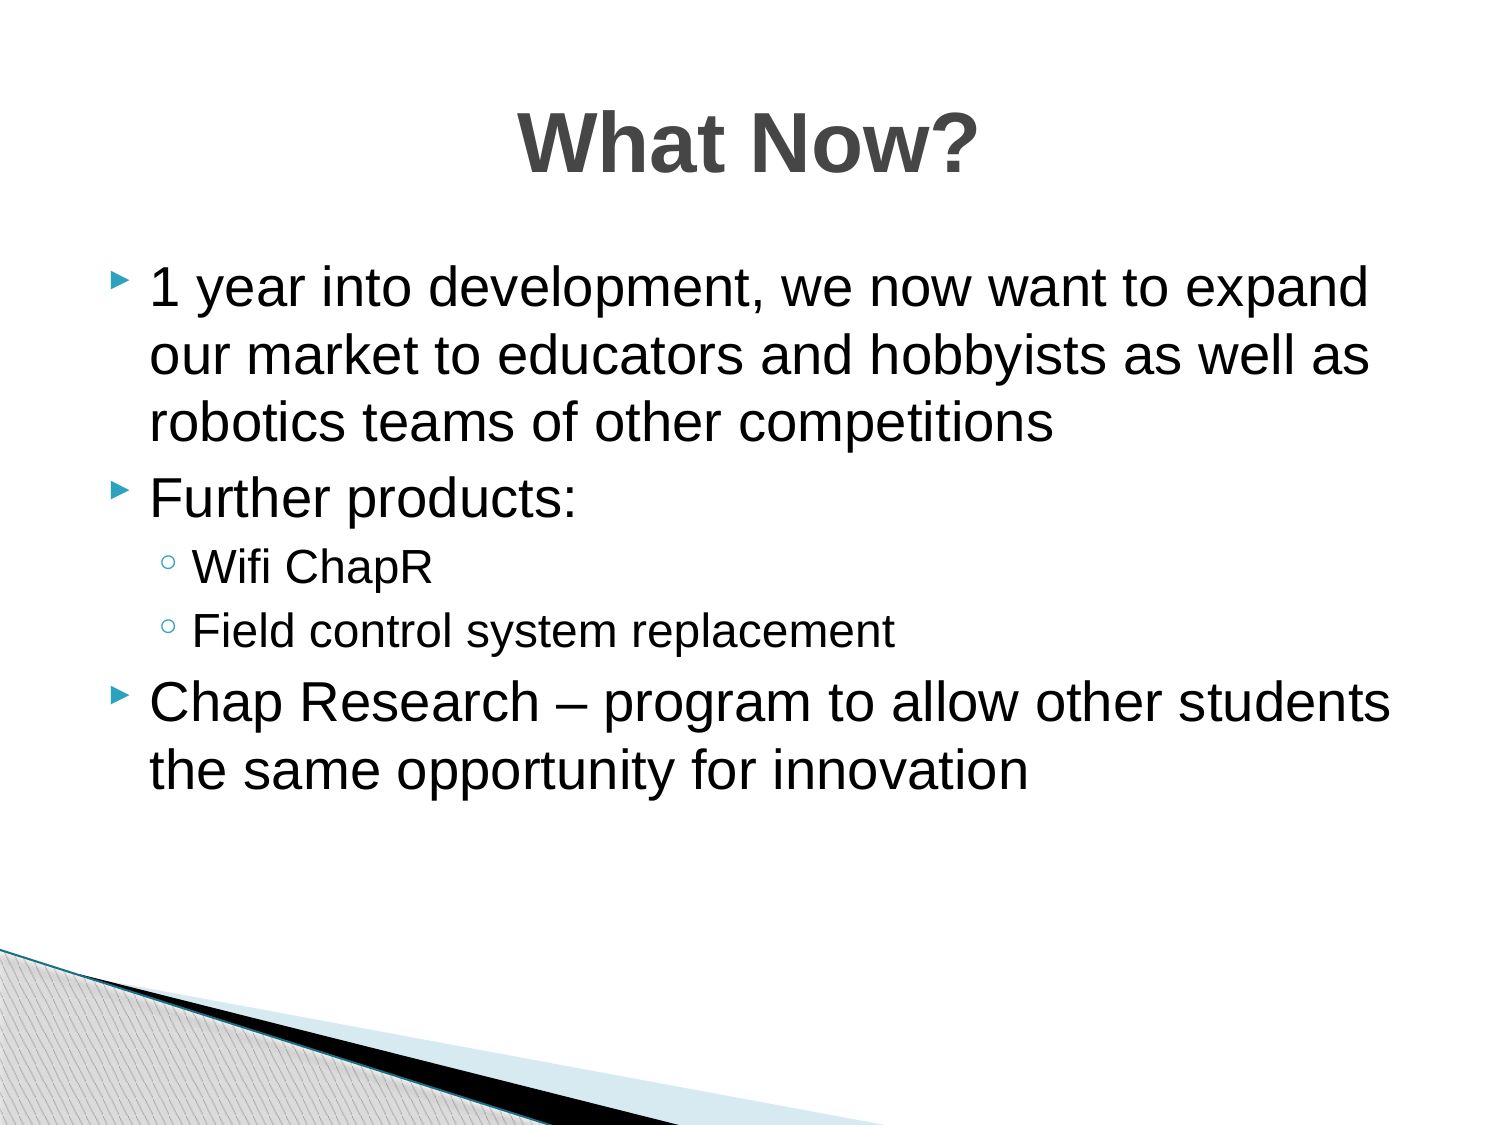

# What Now?
1 year into development, we now want to expand our market to educators and hobbyists as well as robotics teams of other competitions
Further products:
Wifi ChapR
Field control system replacement
Chap Research – program to allow other students the same opportunity for innovation